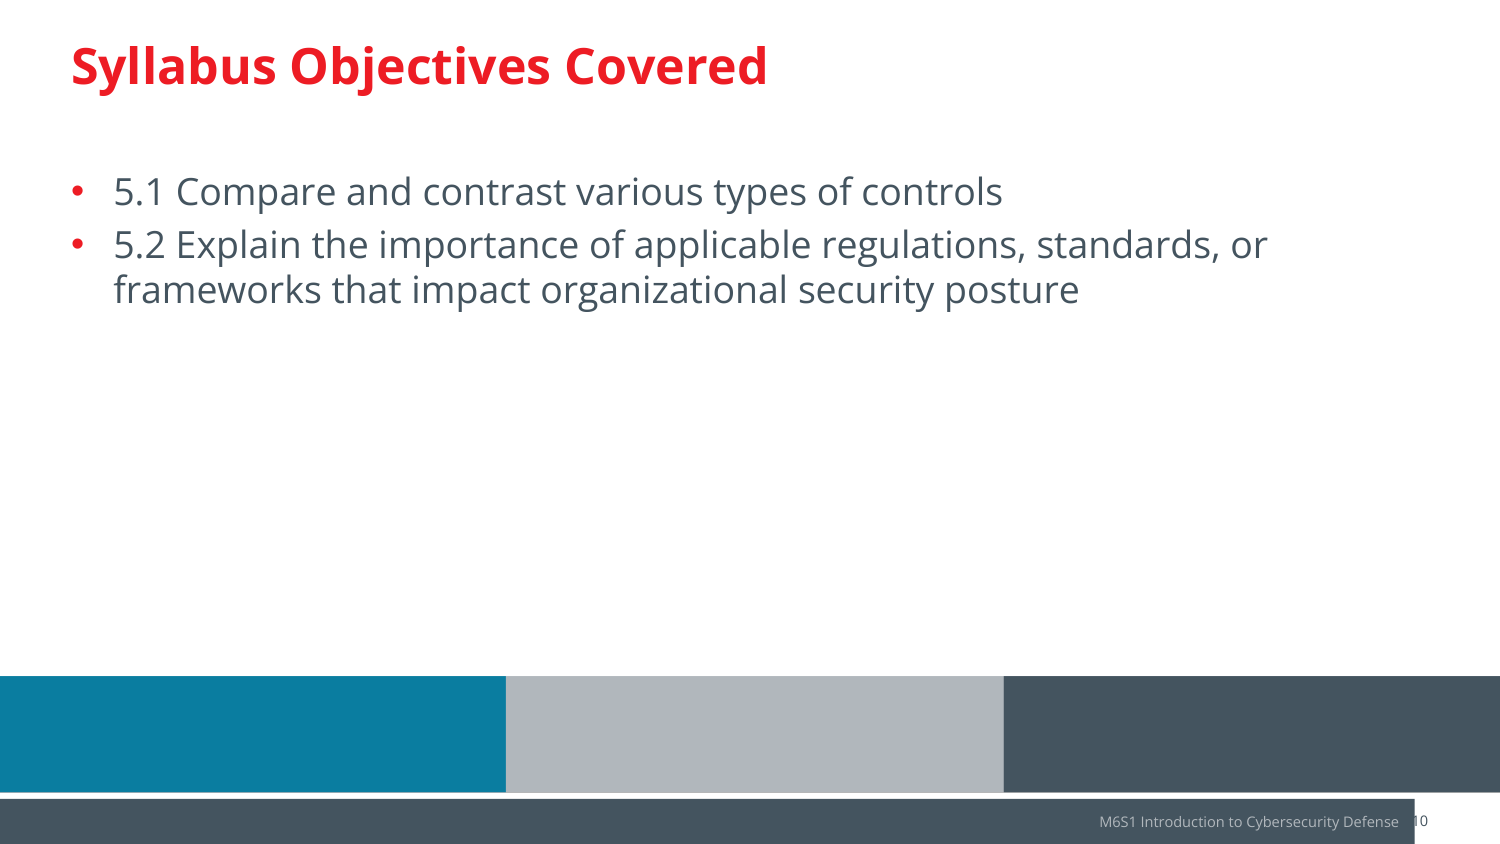

# Syllabus Objectives Covered
5.1 Compare and contrast various types of controls
5.2 Explain the importance of applicable regulations, standards, or frameworks that impact organizational security posture
M6S1 Introduction to Cybersecurity Defense
CompTIA Security+ Lesson 1 | Copyright © 2020 CompTIA Properties, LLC. All Rights Reserved.  |  CompTIA.org
10